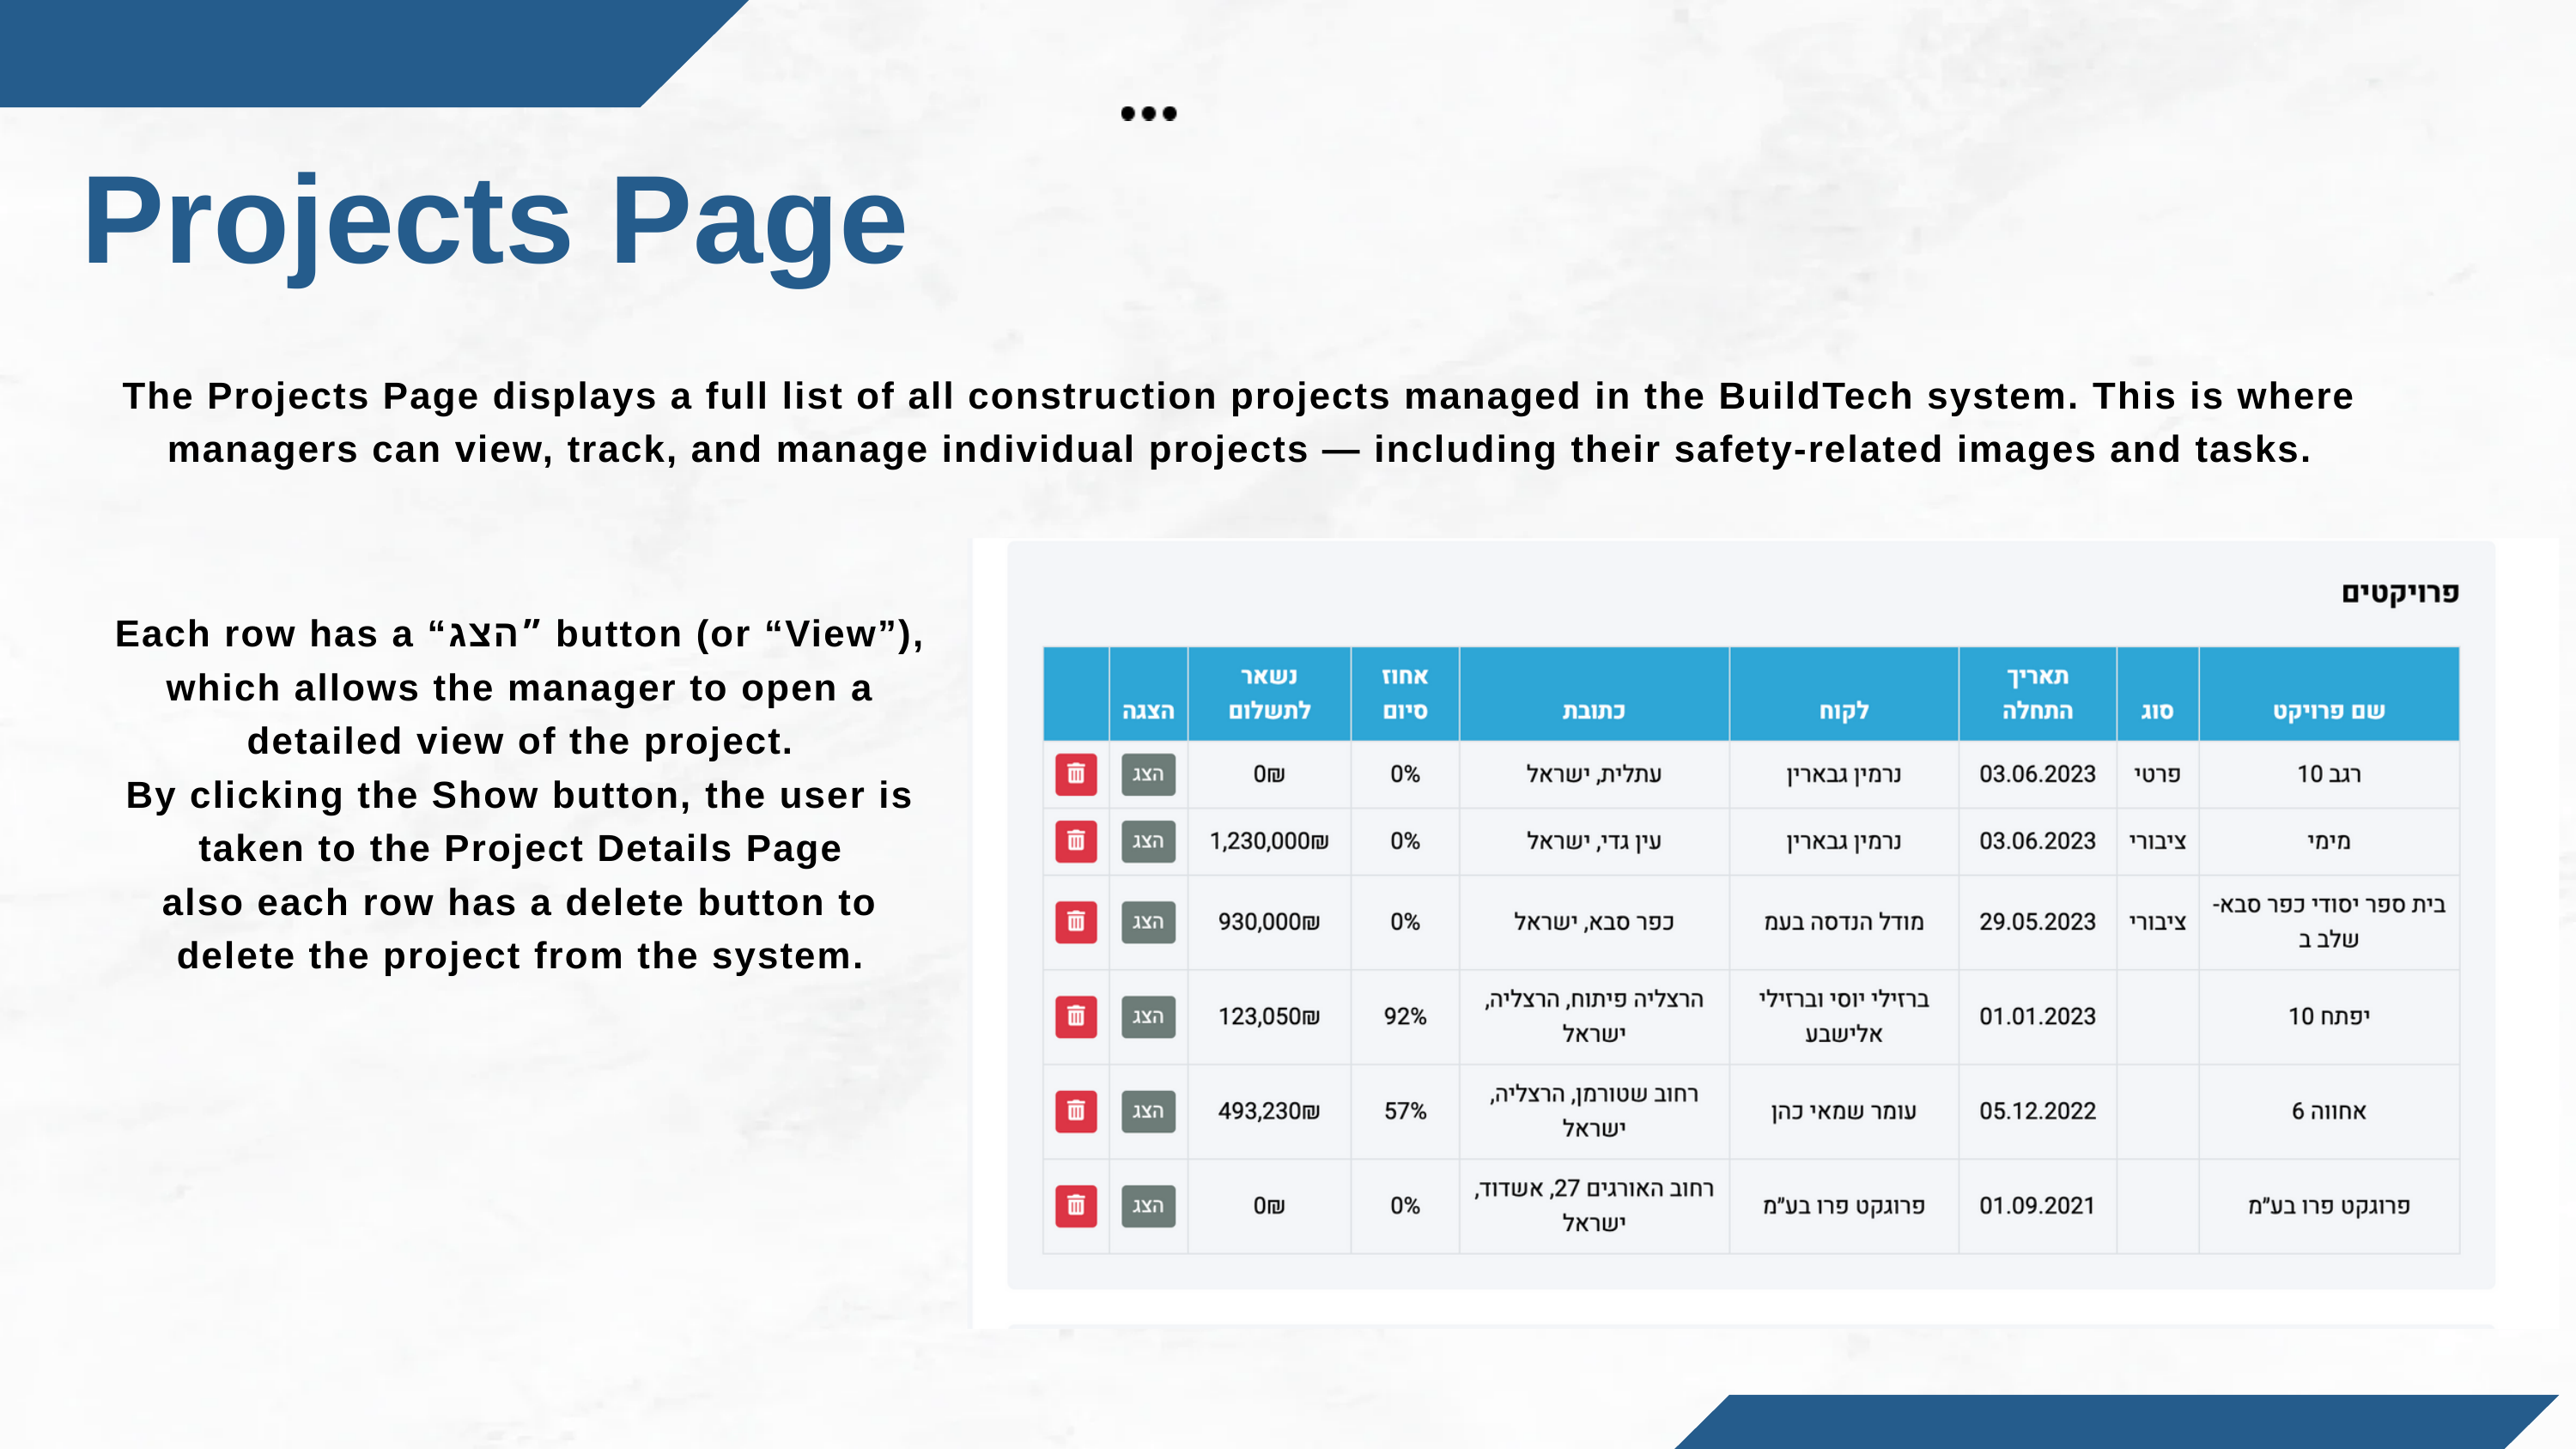

Projects Page
The Projects Page displays a full list of all construction projects managed in the BuildTech system. This is where managers can view, track, and manage individual projects — including their safety-related images and tasks.

Each row has a “הצג” button (or “View”), which allows the manager to open a detailed view of the project.
By clicking the Show button, the user is taken to the Project Details Page
also each row has a delete button to delete the project from the system.